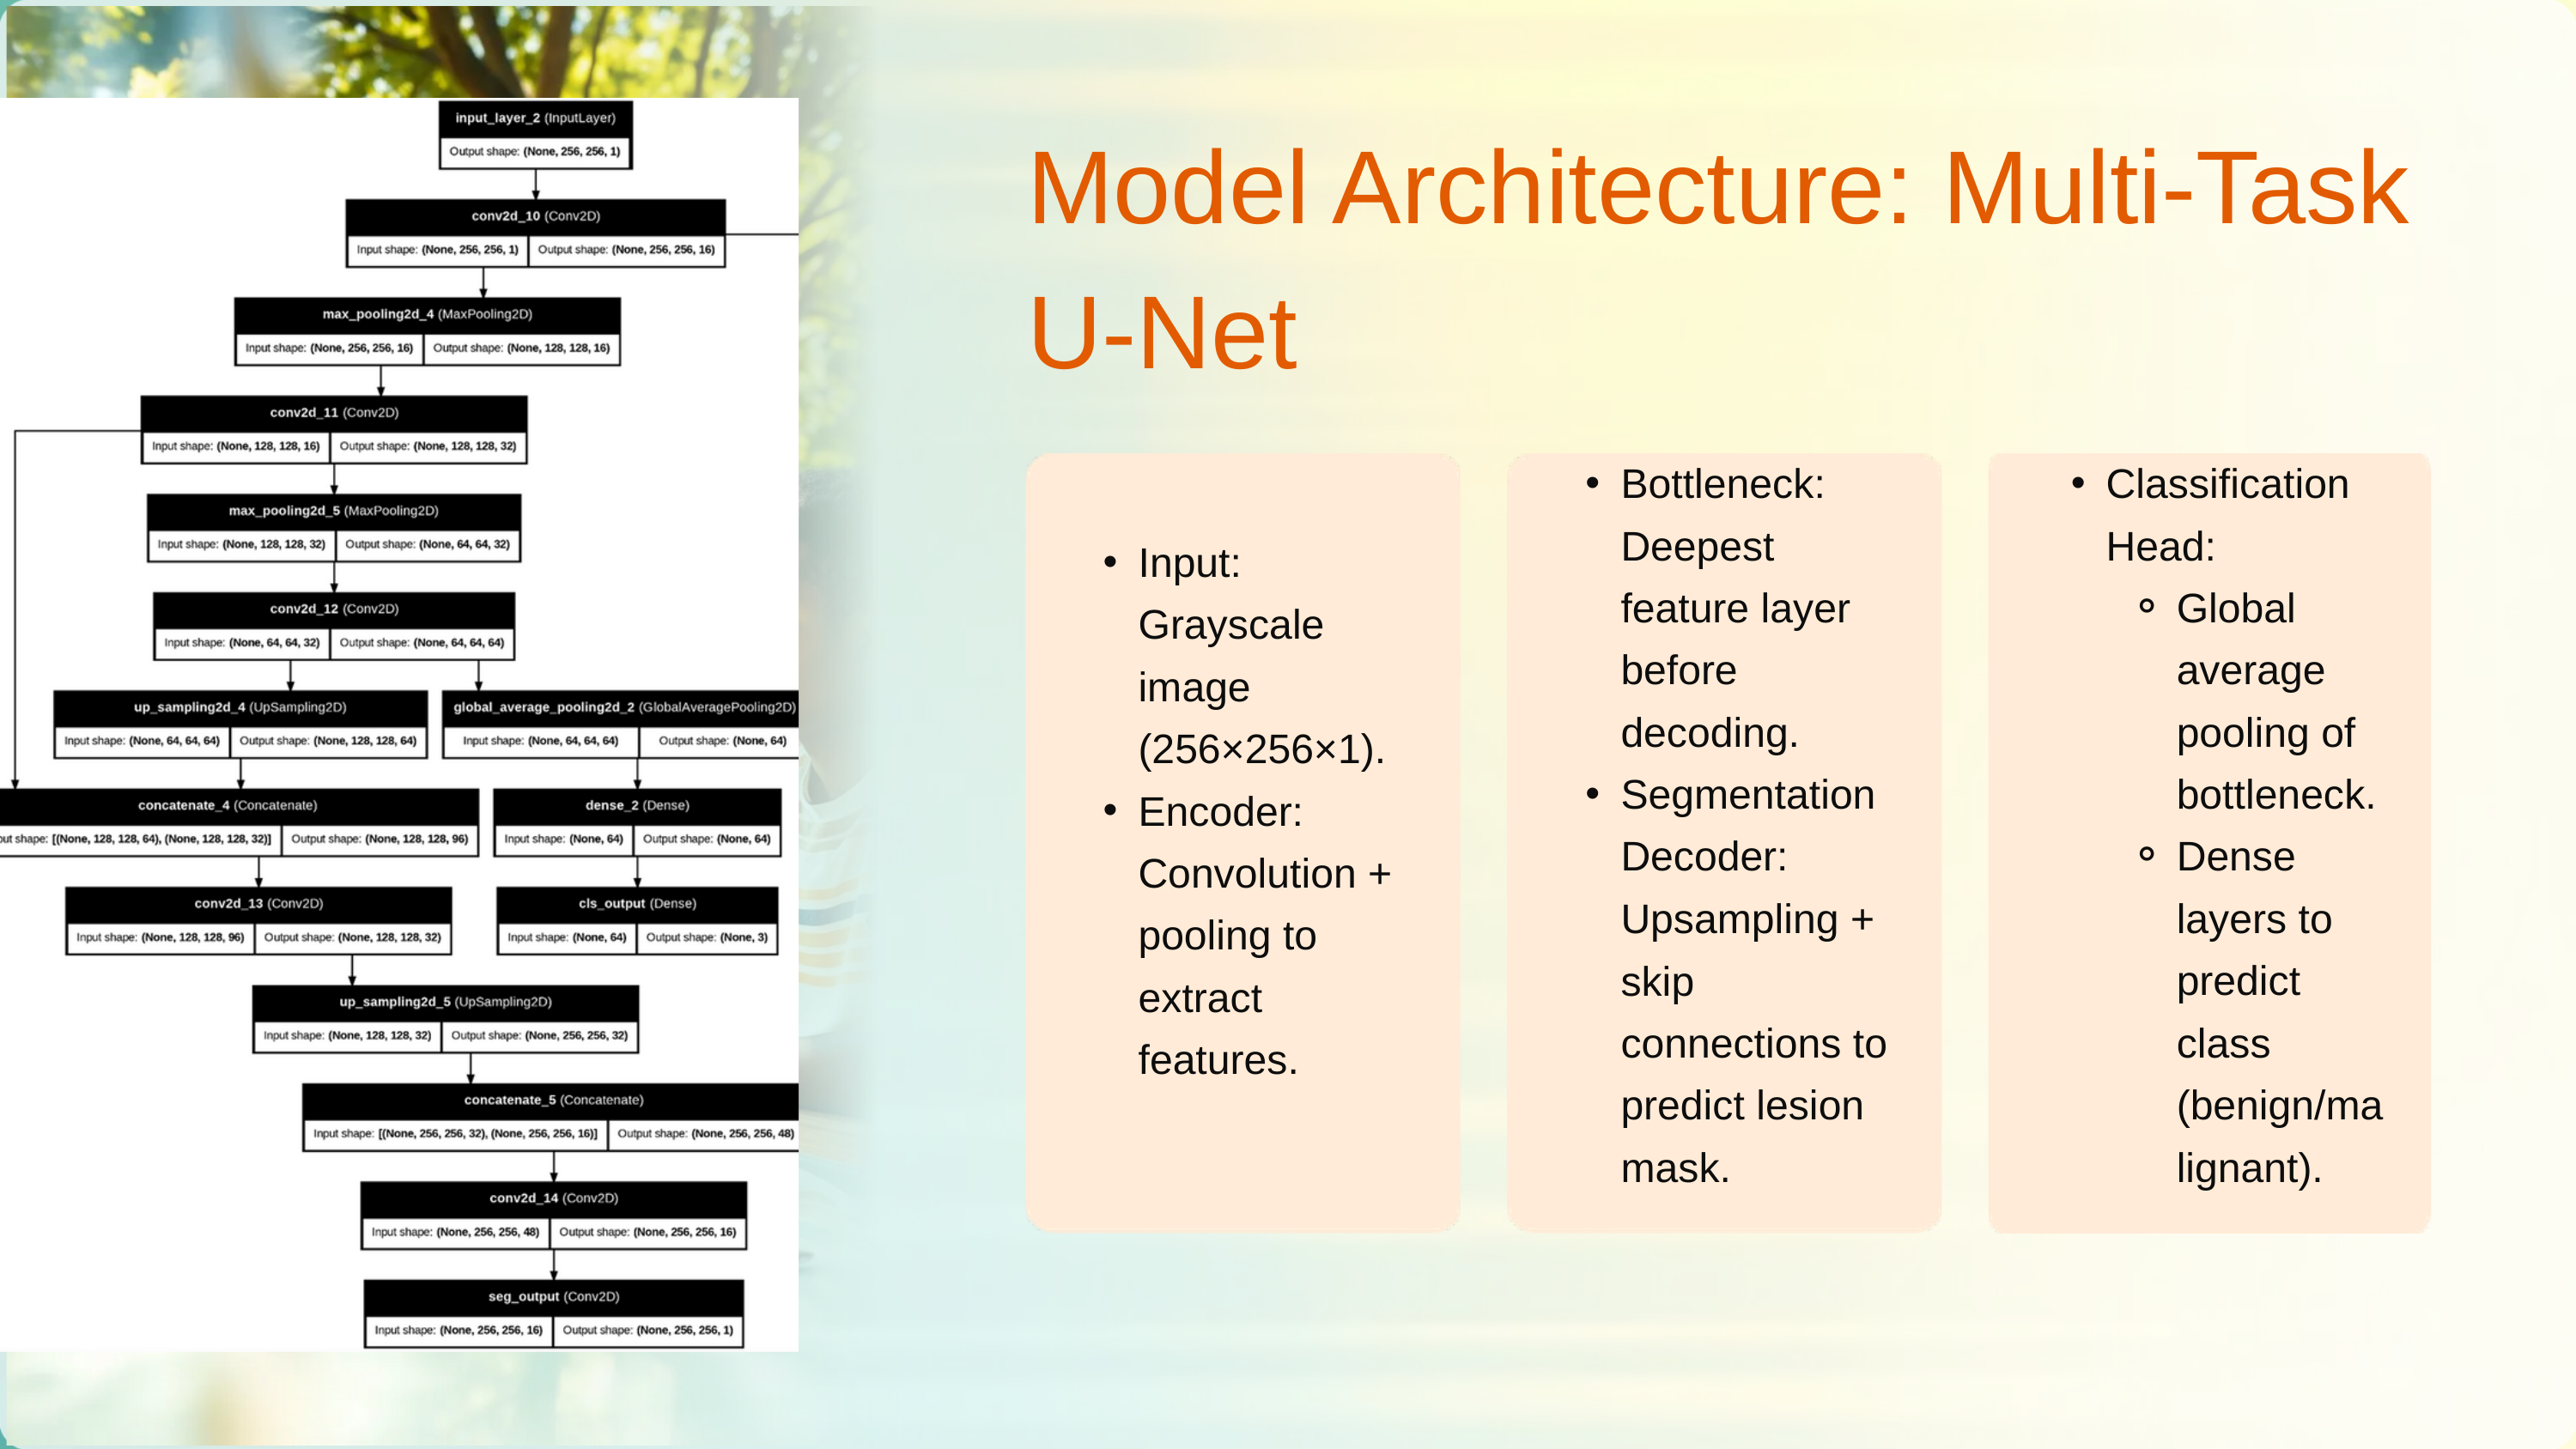

Model Architecture: Multi-Task U-Net

Bottleneck: Deepest feature layer before decoding.
Segmentation Decoder: Upsampling + skip connections to predict lesion mask.

Classification Head:
Global average pooling of bottleneck.
Dense layers to predict class (benign/malignant).

Input: Grayscale image (256×256×1).
Encoder: Convolution + pooling to extract features.